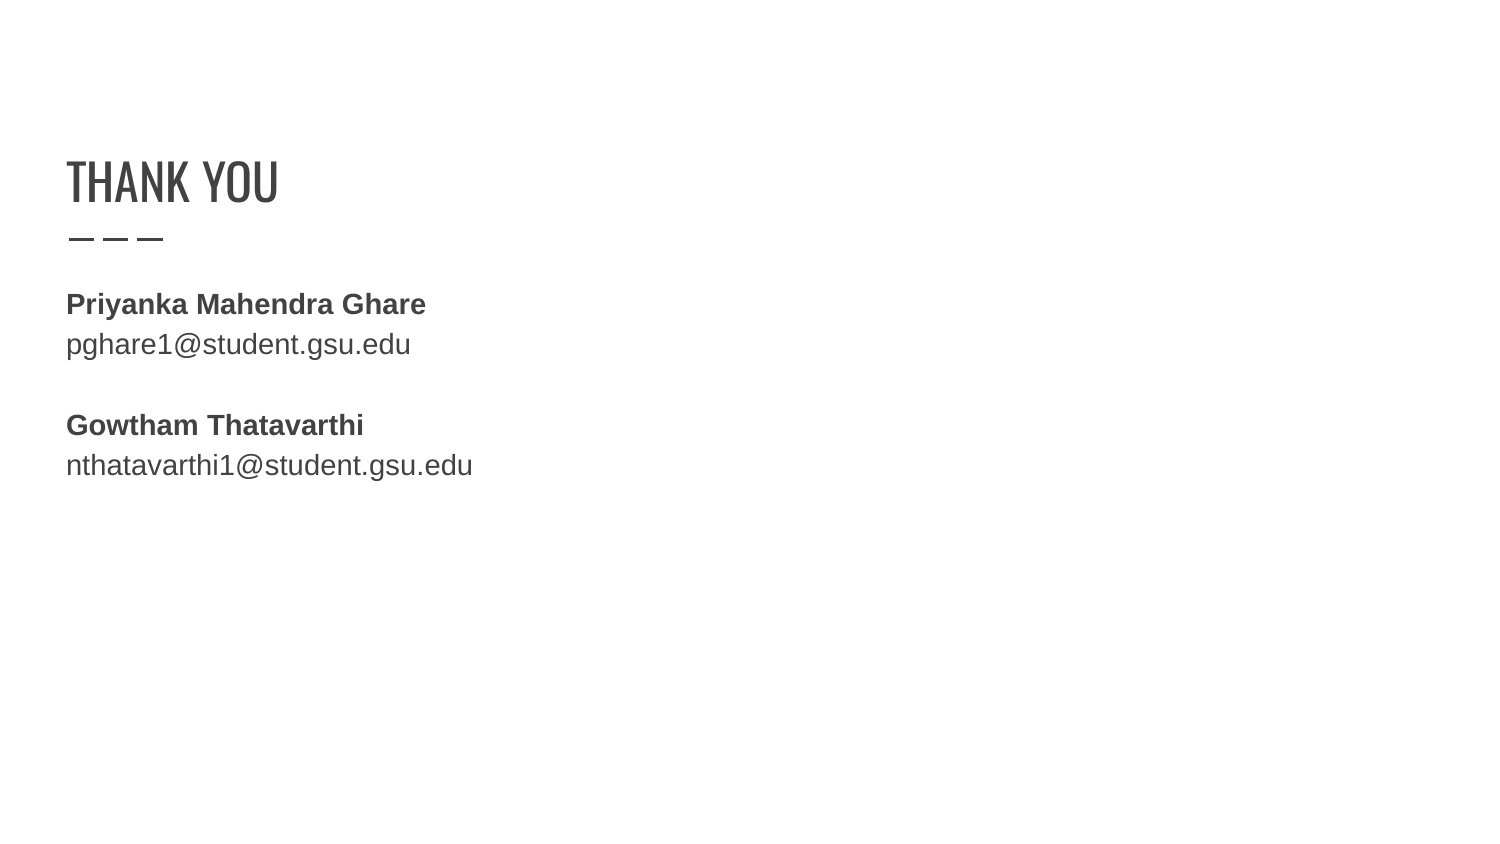

# THANK YOU
Priyanka Mahendra Ghare
pghare1@student.gsu.edu

Gowtham Thatavarthi
nthatavarthi1@student.gsu.edu